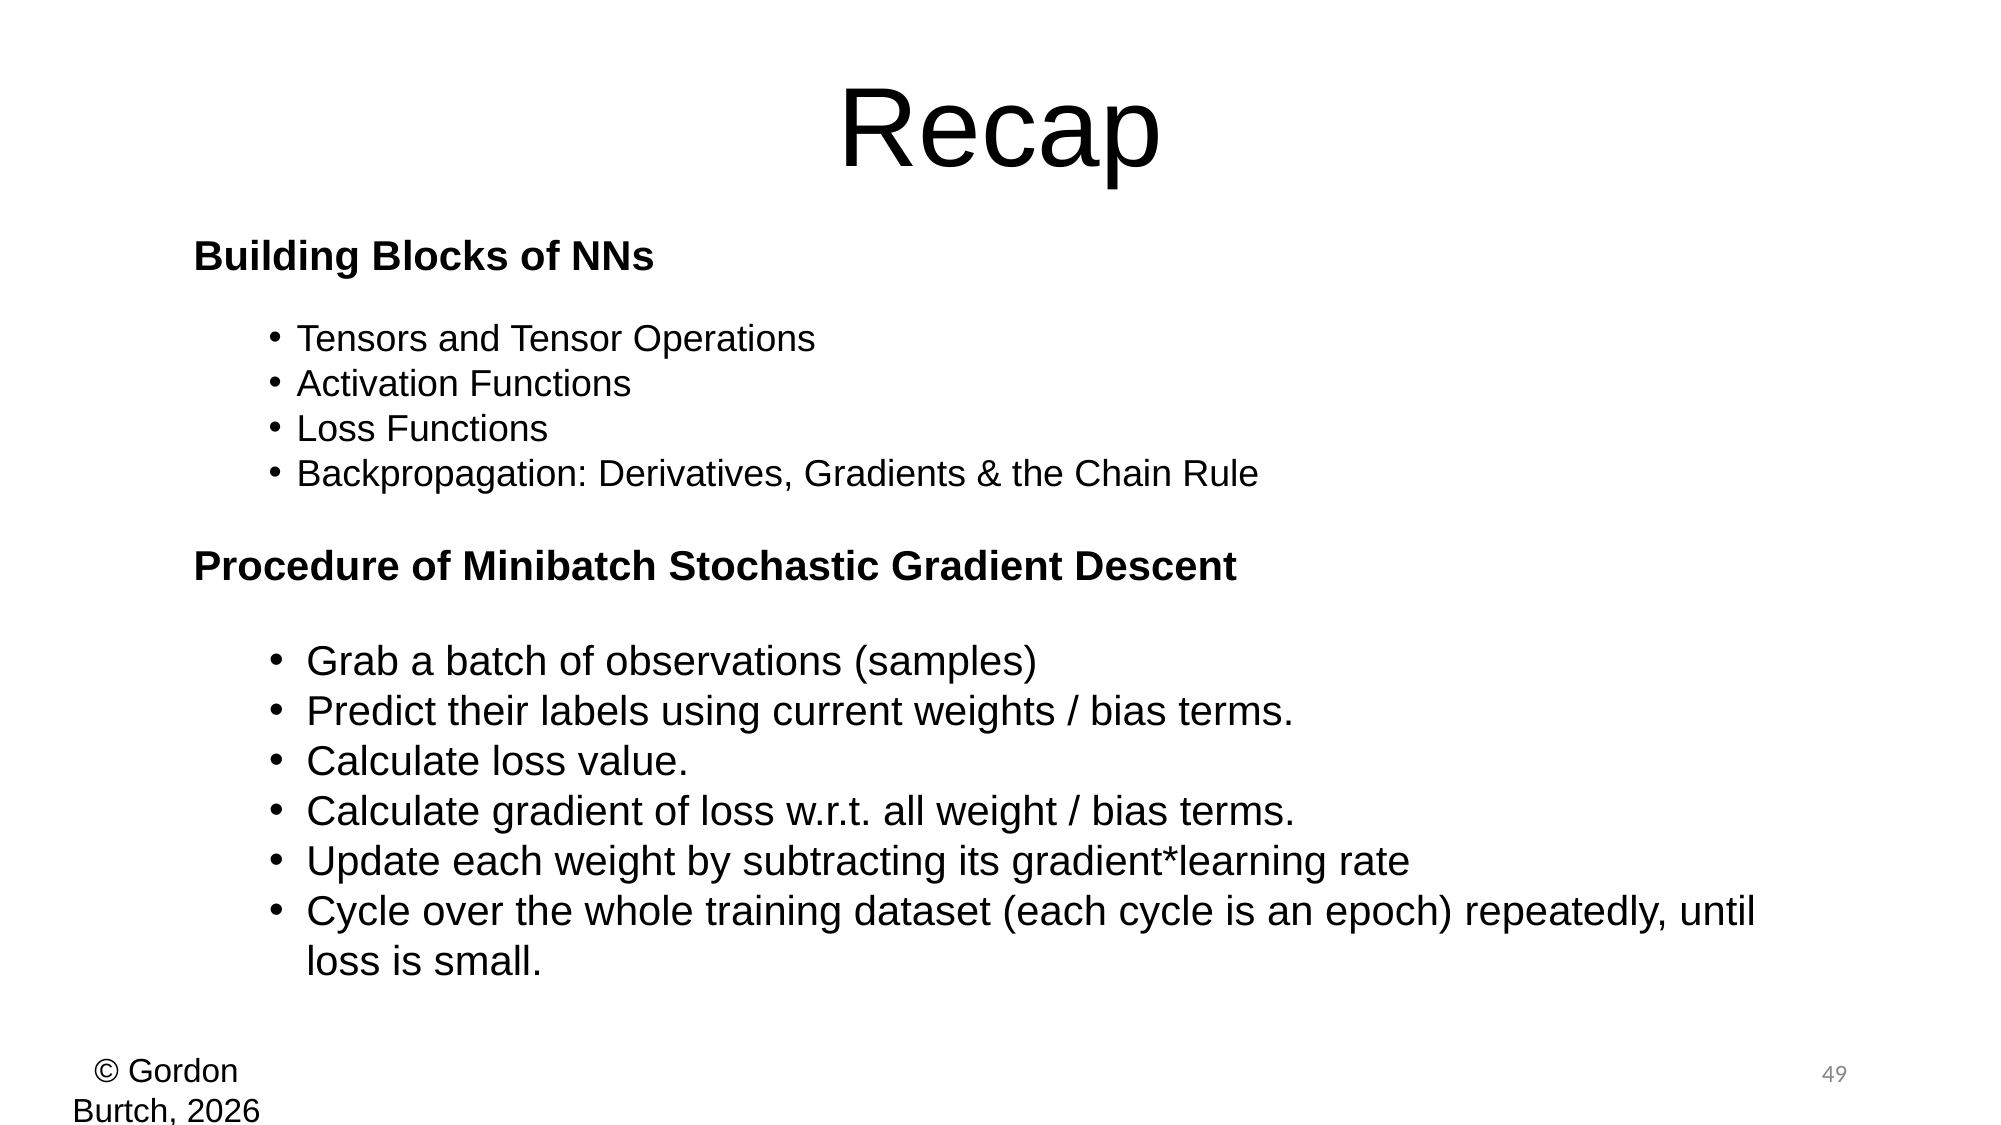

Recap
Building Blocks of NNs

Tensors and Tensor Operations
Activation Functions
Loss Functions
Backpropagation: Derivatives, Gradients & the Chain Rule

Procedure of Minibatch Stochastic Gradient Descent

Grab a batch of observations (samples)
Predict their labels using current weights / bias terms.
Calculate loss value.
Calculate gradient of loss w.r.t. all weight / bias terms.
Update each weight by subtracting its gradient*learning rate
Cycle over the whole training dataset (each cycle is an epoch) repeatedly, until loss is small.

49